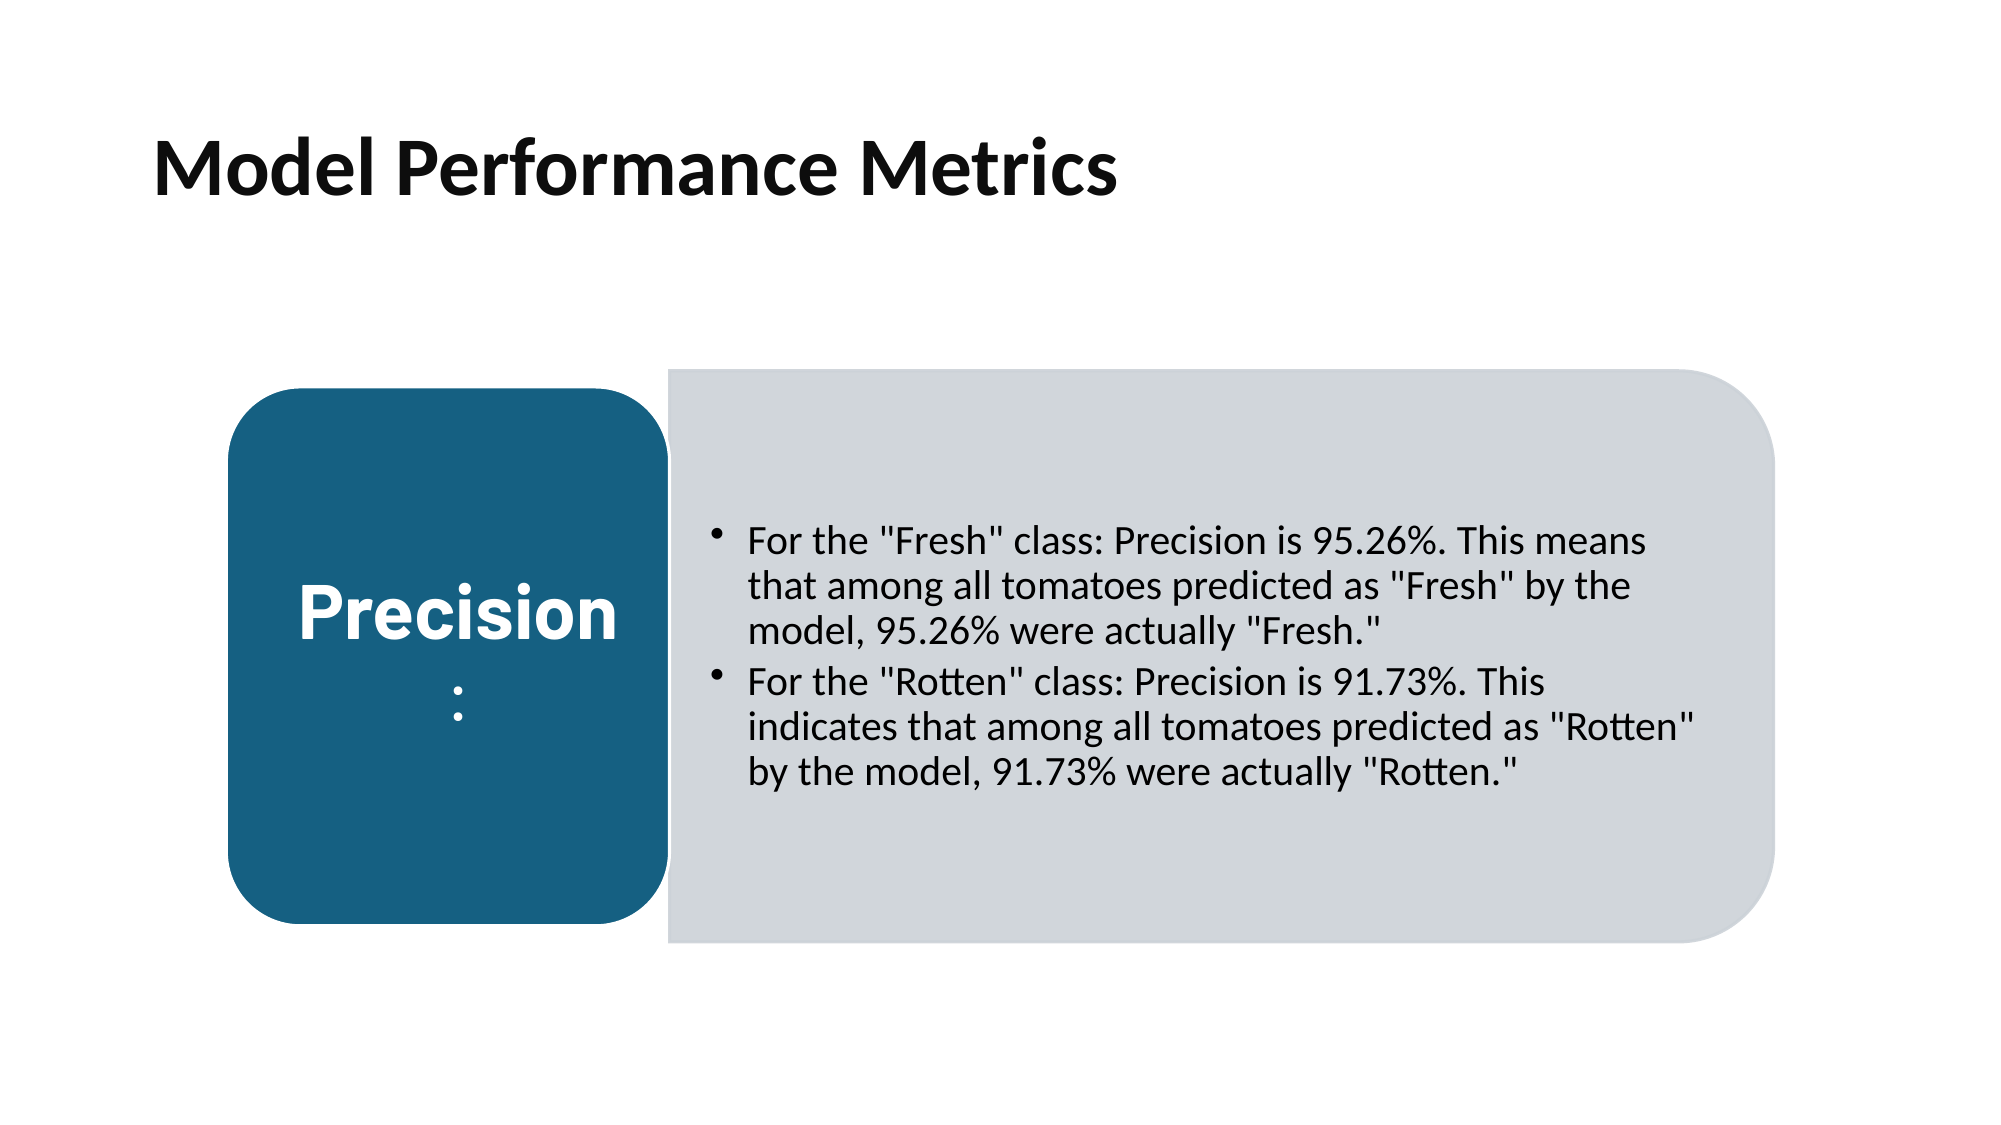

# Model Performance Metrics
For the "Fresh" class: Precision is 95.26%. This means that among all tomatoes predicted as "Fresh" by the model, 95.26% were actually "Fresh."
For the "Rotten" class: Precision is 91.73%. This indicates that among all tomatoes predicted as "Rotten" by the model, 91.73% were actually "Rotten."
Precision: